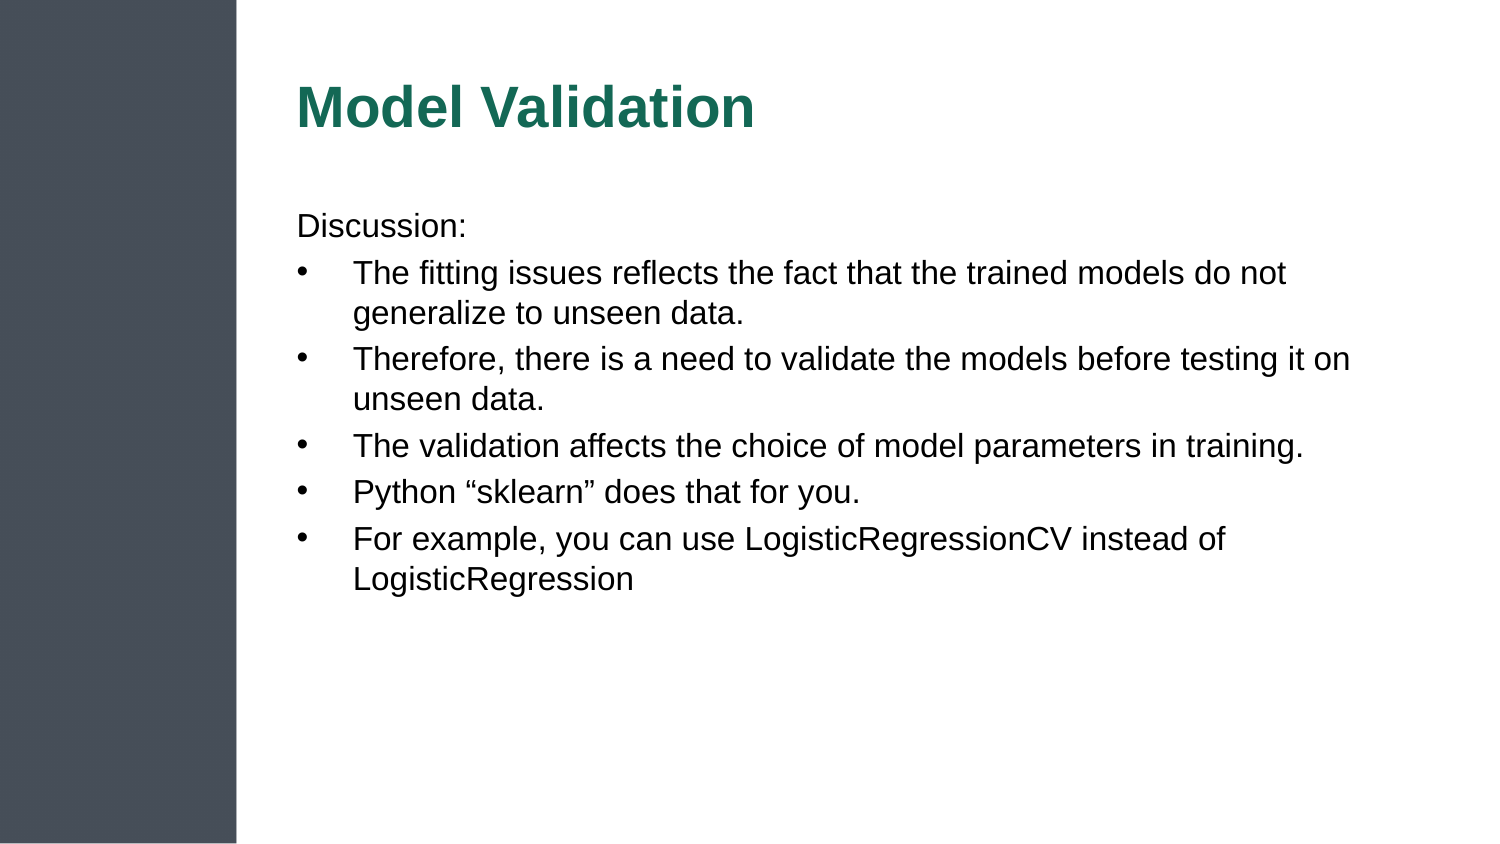

# Model Validation
Discussion:
The fitting issues reflects the fact that the trained models do not generalize to unseen data.
Therefore, there is a need to validate the models before testing it on unseen data.
The validation affects the choice of model parameters in training.
Python “sklearn” does that for you.
For example, you can use LogisticRegressionCV instead of LogisticRegression